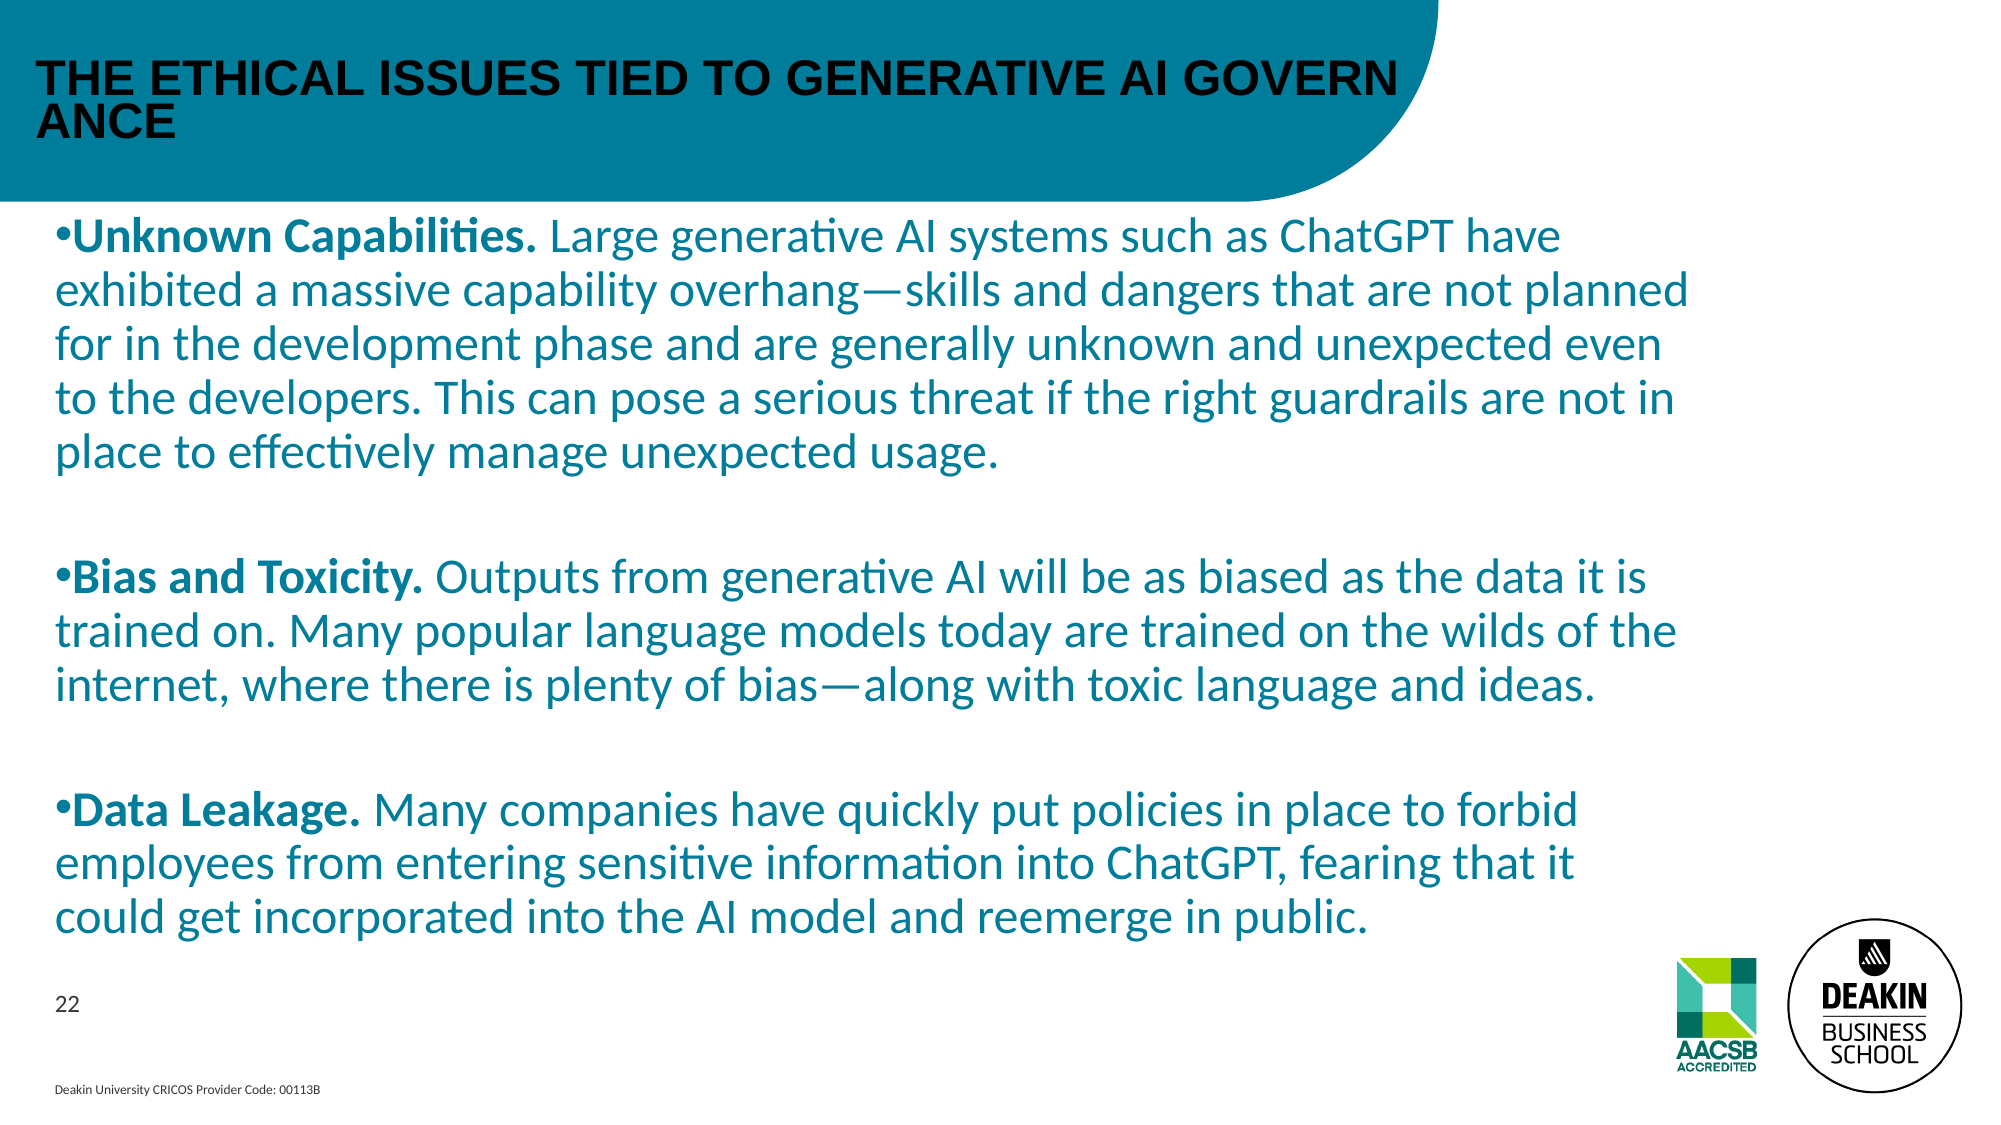

# THE ETHICAL ISSUES TIED TO GENERATIVE AI GOVERNANCE
Unknown Capabilities. Large generative AI systems such as ChatGPT have exhibited a massive capability overhang—skills and dangers that are not planned for in the development phase and are generally unknown and unexpected even to the developers. This can pose a serious threat if the right guardrails are not in place to effectively manage unexpected usage.
Bias and Toxicity. Outputs from generative AI will be as biased as the data it is trained on. Many popular language models today are trained on the wilds of the internet, where there is plenty of bias—along with toxic language and ideas.
Data Leakage. Many companies have quickly put policies in place to forbid employees from entering sensitive information into ChatGPT, fearing that it could get incorporated into the AI model and reemerge in public.

22
Deakin University CRICOS Provider Code: 00113B